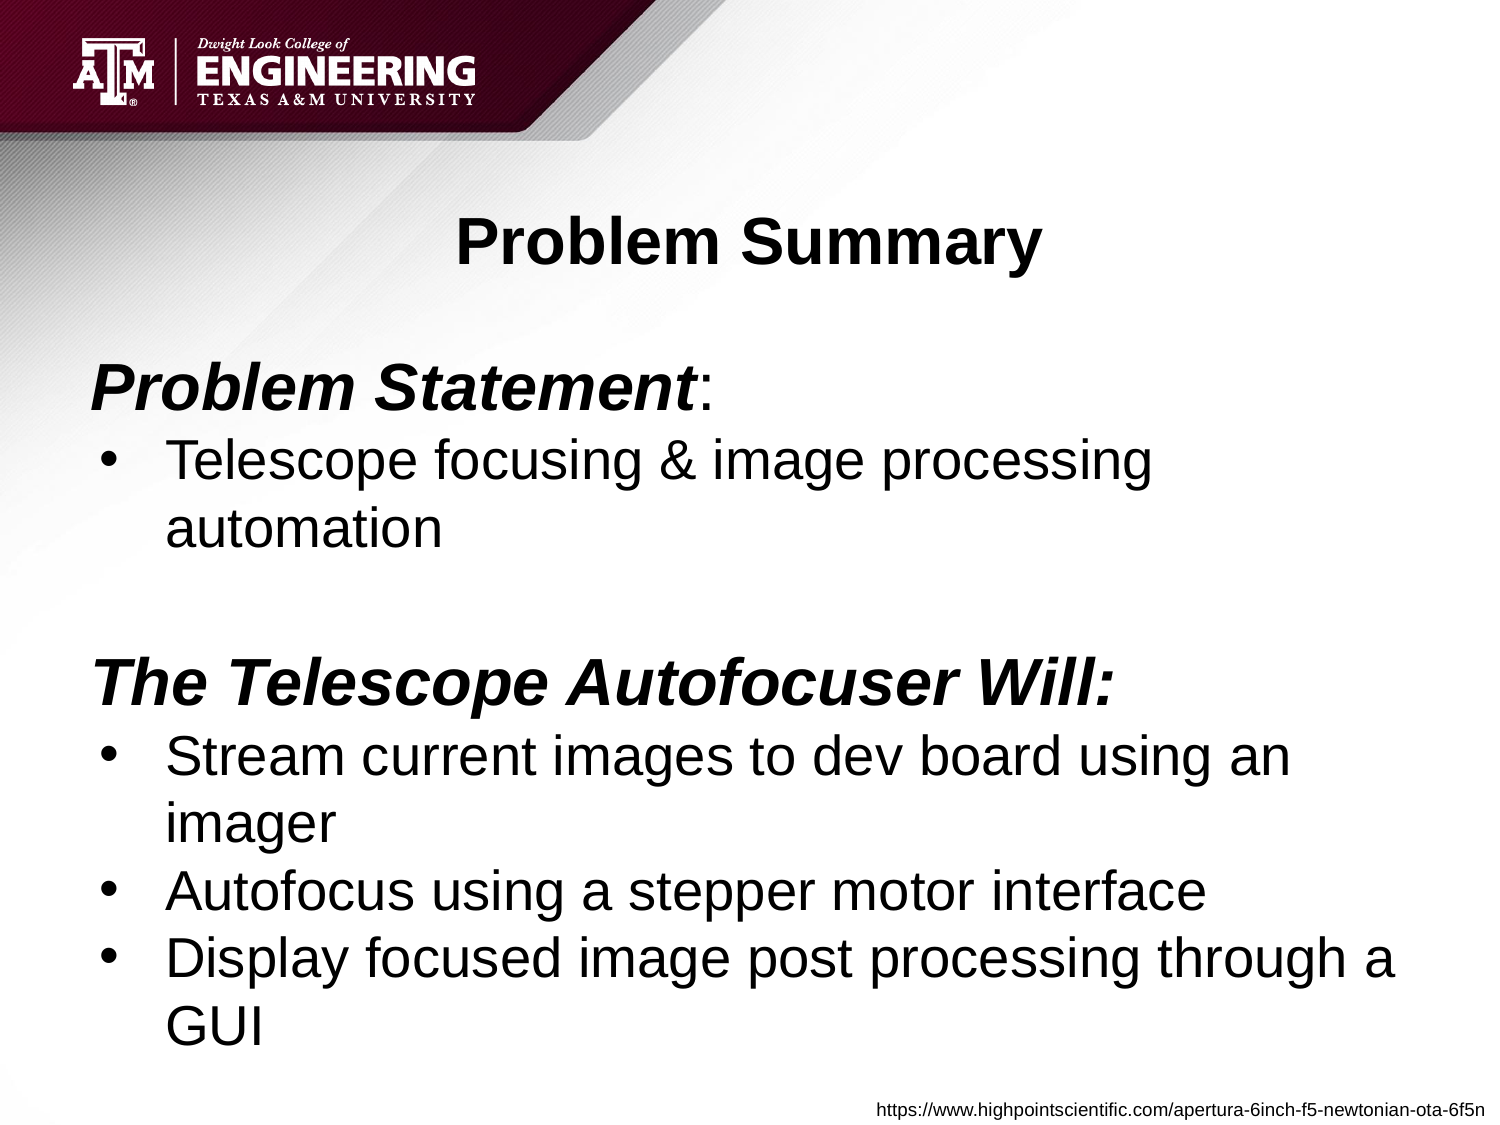

# Problem Summary
Problem Statement:
Telescope focusing & image processing automation

The Telescope Autofocuser Will:
Stream current images to dev board using an imager
Autofocus using a stepper motor interface
Display focused image post processing through a GUI
https://www.highpointscientific.com/apertura-6inch-f5-newtonian-ota-6f5n